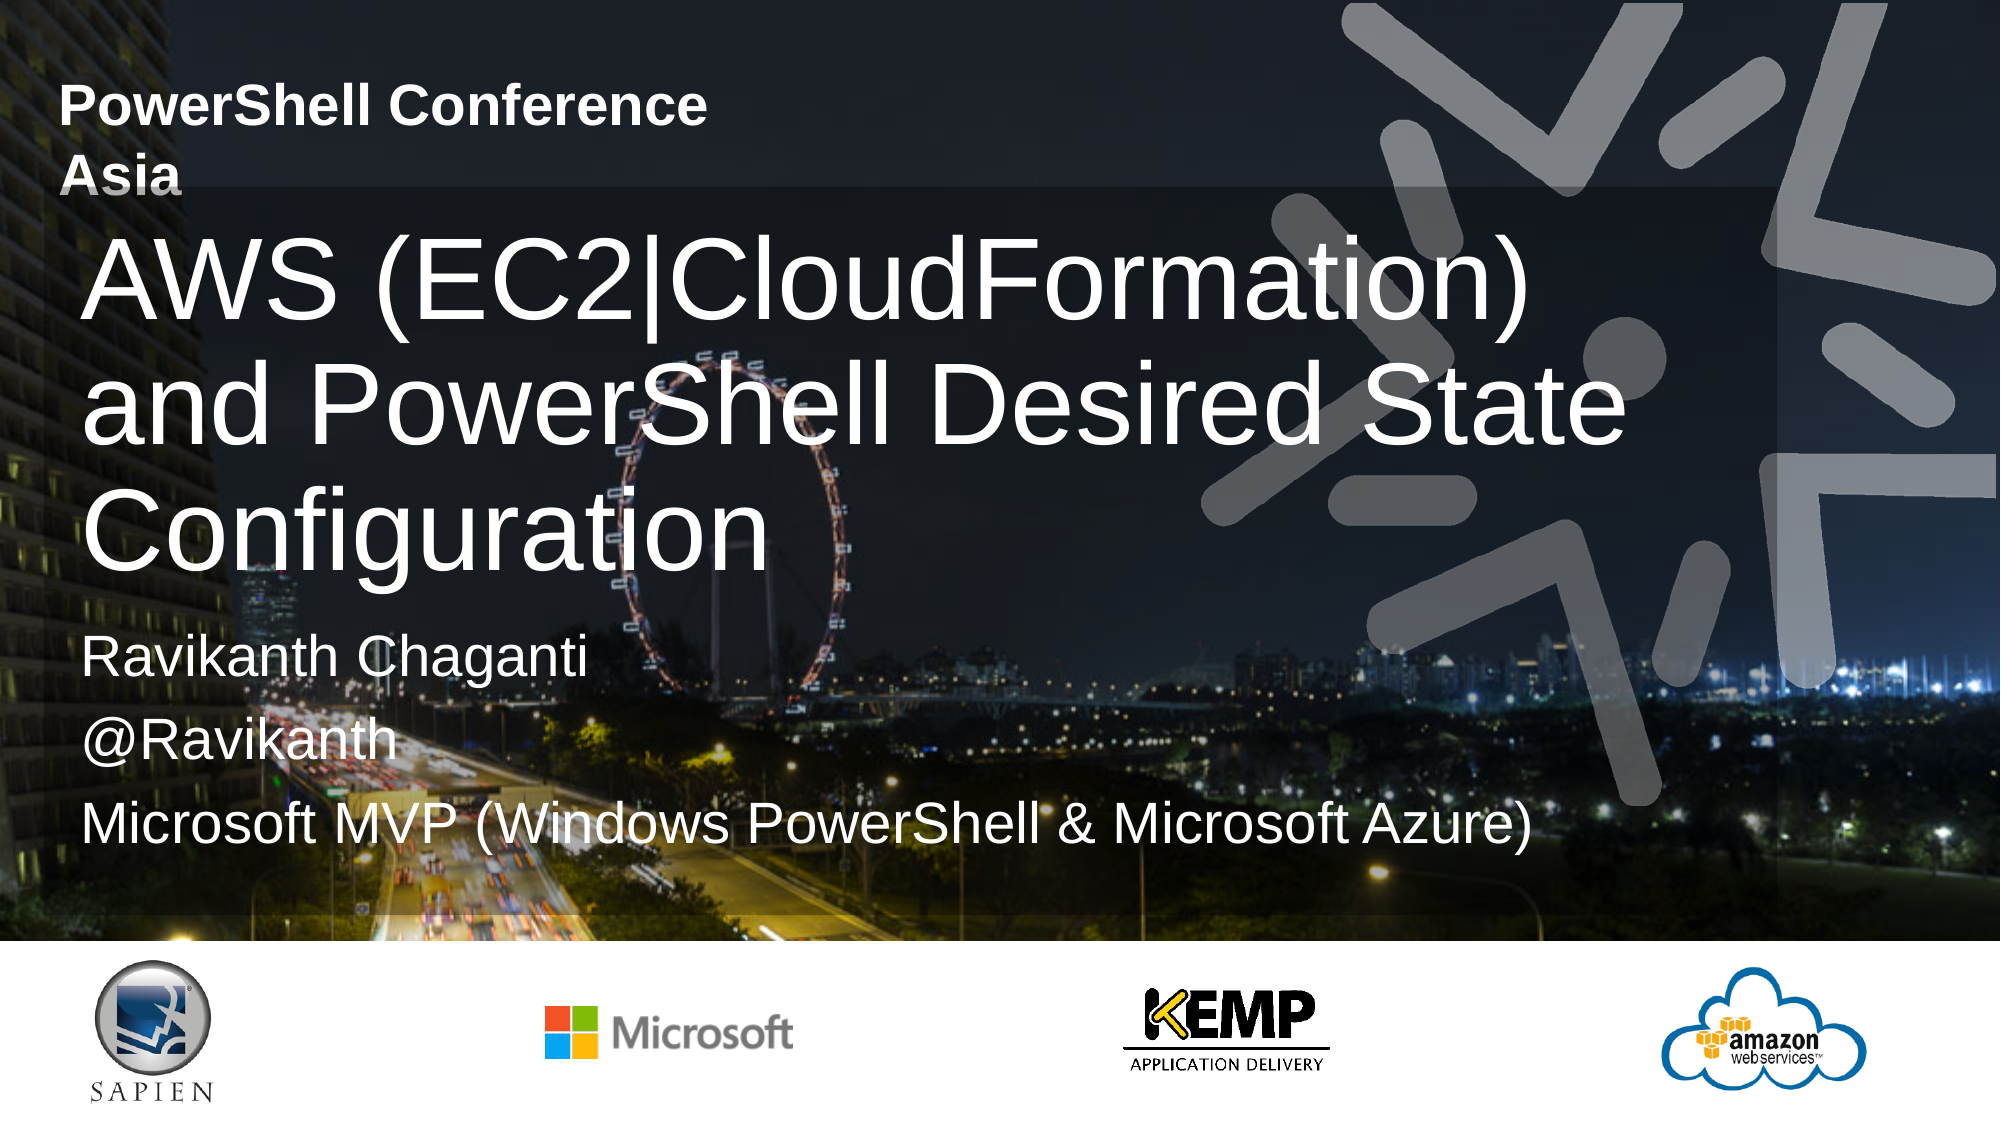

# AWS (EC2|CloudFormation) and PowerShell Desired State Configuration
Ravikanth Chaganti
@Ravikanth
Microsoft MVP (Windows PowerShell & Microsoft Azure)